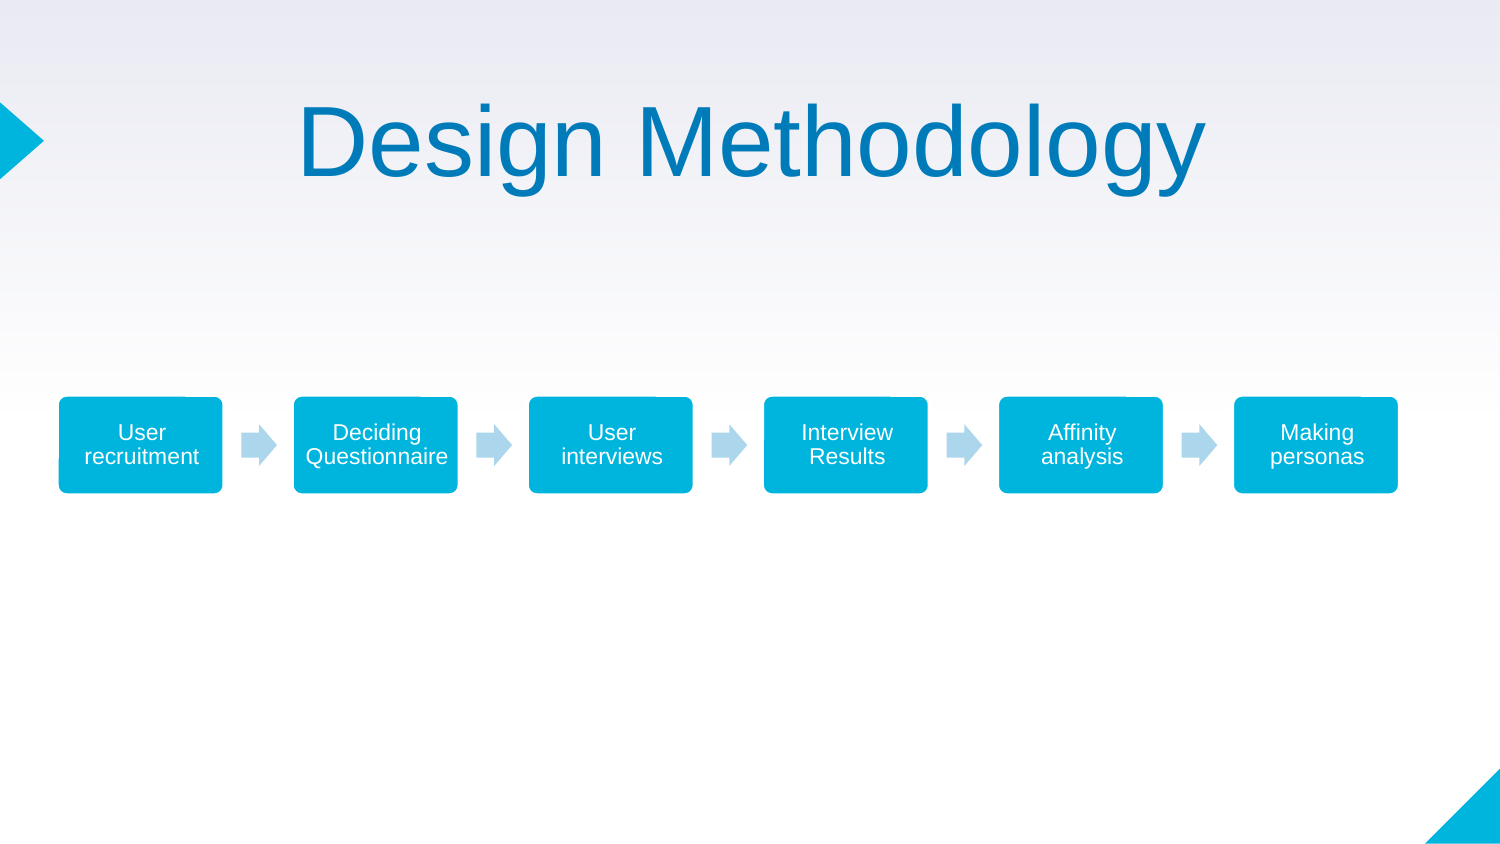

User recruitment

Deciding Questionnaire

User interviews

Interview Results

Affinity analysis

Making personas
# Design Methodology